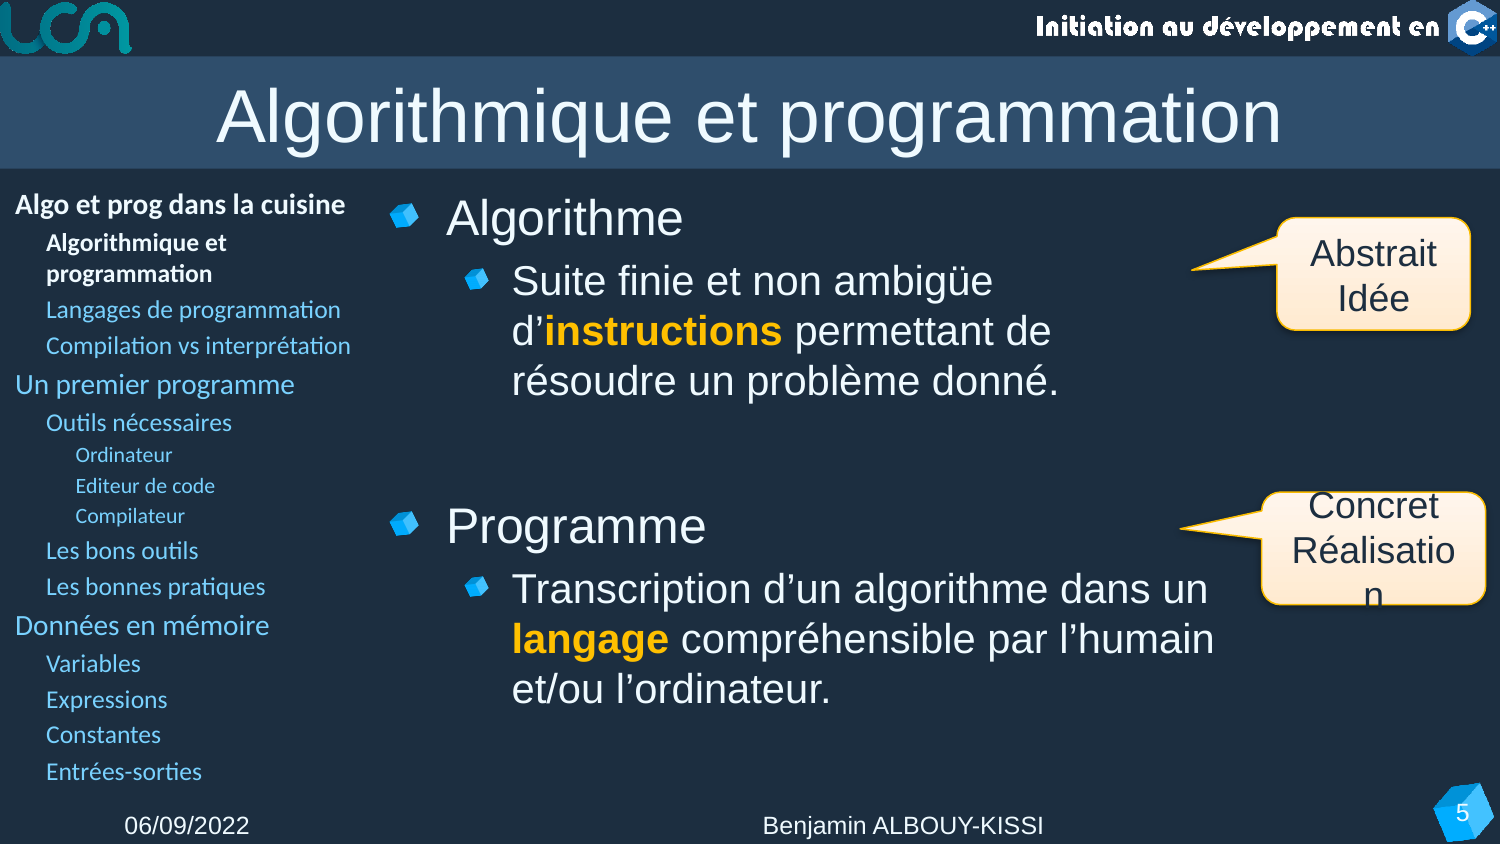

# Algorithmique et programmation
Algo et prog dans la cuisine
Algorithmique et programmation
Langages de programmation
Compilation vs interprétation
Un premier programme
Outils nécessaires
Ordinateur
Editeur de code
Compilateur
Les bons outils
Les bonnes pratiques
Données en mémoire
Variables
Expressions
Constantes
Entrées-sorties
Algorithme
Suite finie et non ambigüe d’instructions permettant de résoudre un problème donné.

Programme
Transcription d’un algorithme dans un langage compréhensible par l’humain et/ou l’ordinateur.
Abstrait
Idée
Concret
Réalisation
5
06/09/2022
Benjamin ALBOUY-KISSI